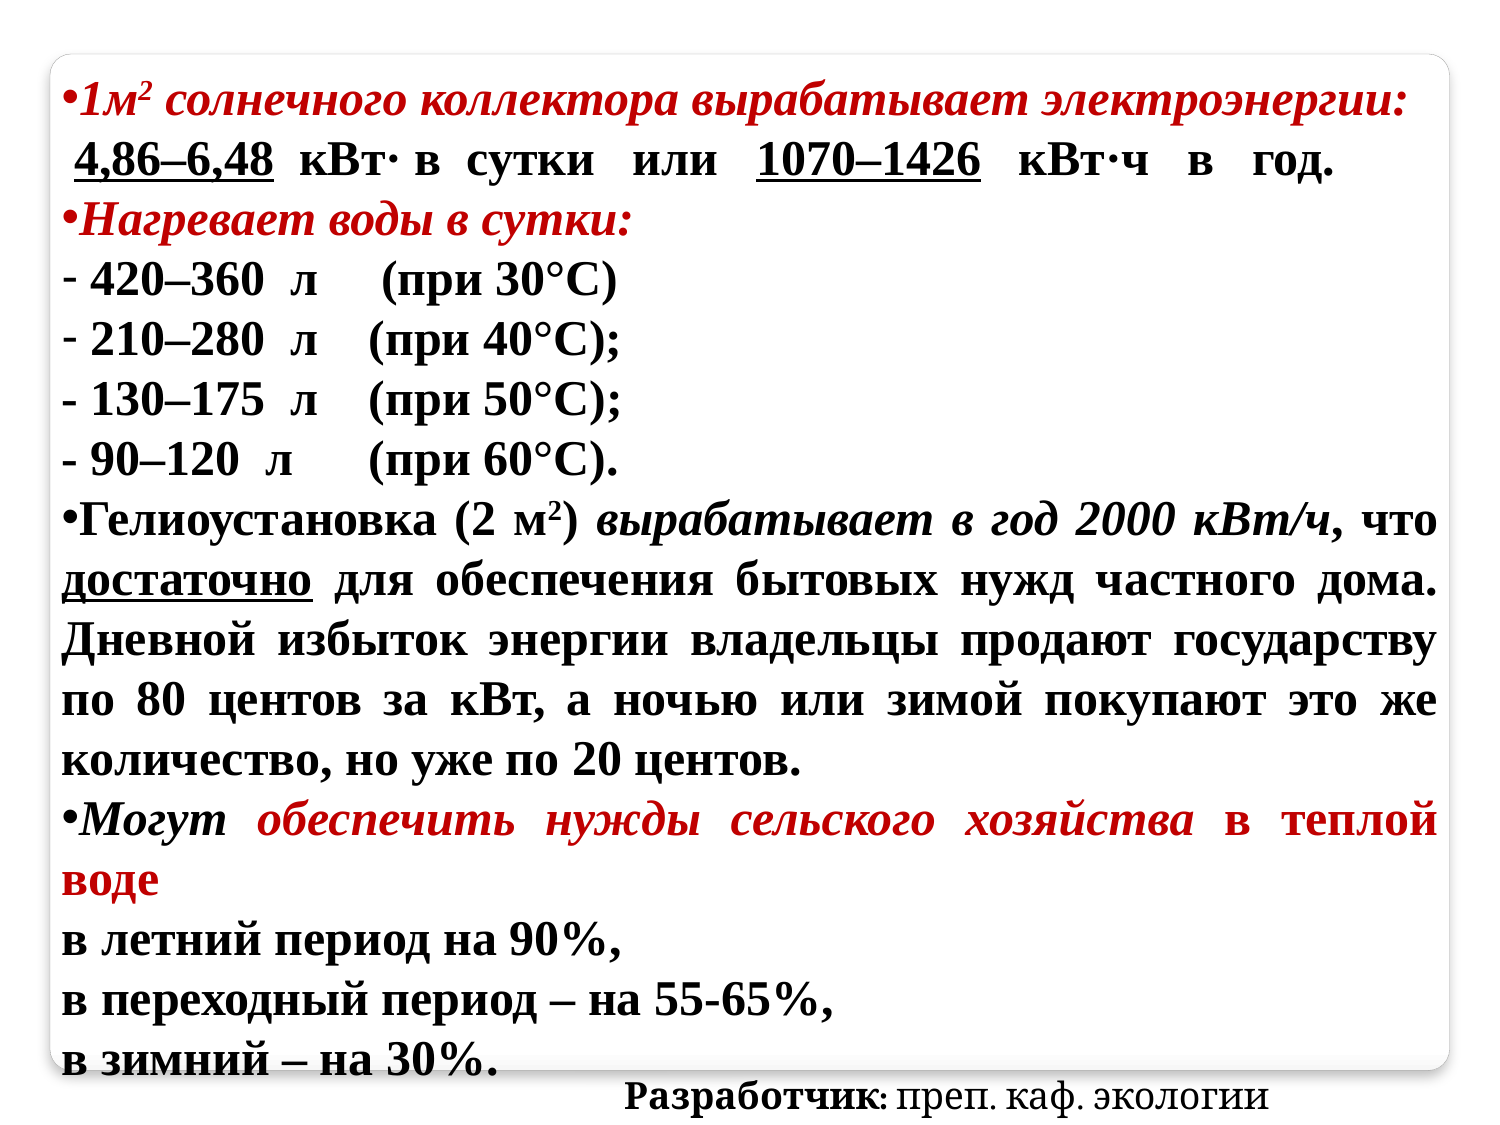

1м2 солнечного коллектора вырабатывает электроэнергии:
 4,86–6,48  кВт· в  сутки   или   1070–1426   кВт·ч   в   год.
Нагревает воды в сутки:
 420–360  л     (при 30°С)
 210–280  л    (при 40°С);
- 130–175  л    (при 50°С);
- 90–120  л      (при 60°С).
Гелиоустановка (2 м2) вырабатывает в год 2000 кВт/ч, что достаточно для обеспечения бытовых нужд частного дома. Дневной избыток энергии владельцы продают государству по 80 центов за кВт, а ночью или зимой покупают это же количество, но уже по 20 центов.
Могут обеспечить нужды сельского хозяйства в теплой воде
в летний период на 90%,
в переходный период – на 55-65%,
в зимний – на 30%.

Разработчик: преп. каф. экологии  Кирвель П.И.